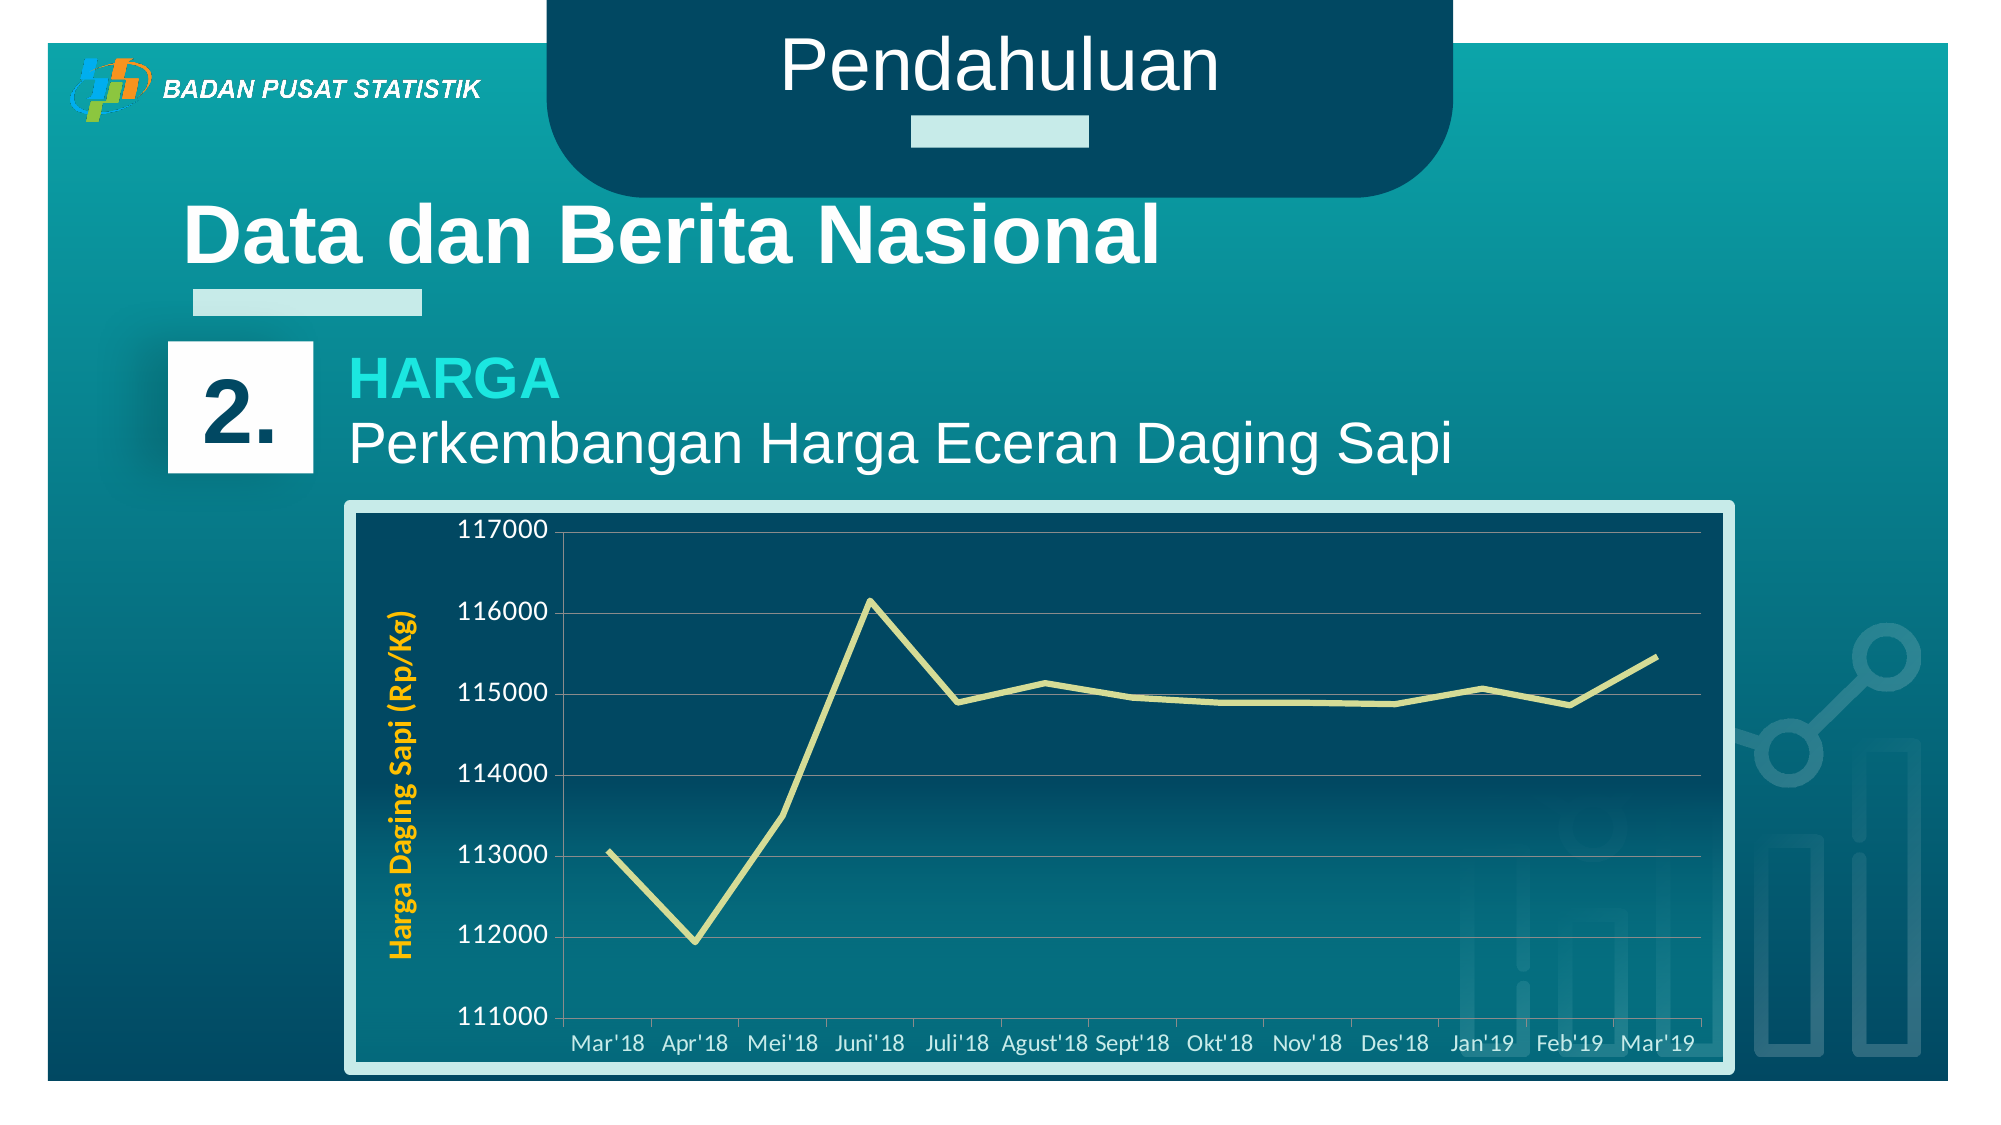

# Pendahuluan

Data dan Berita Nasional
HARGA
2.
Perkembangan Harga Eceran Daging Sapi

### Chart

| Category | Series 1 |
|---|---|
| Mar'18 | 113071.0 |
| Apr'18 | 111938.0 |
| Mei'18 | 113498.0 |
| Juni'18 | 116153.0 |
| Juli'18 | 114894.0 |
| Agust'18 | 115135.0 |
| Sept'18 | 114956.0 |
| Okt'18 | 114893.0 |
| Nov'18 | 114892.0 |
| Des'18 | 114875.0 |
| Jan'19 | 115067.0 |
| Feb'19 | 114861.0 |
| Mar'19 | 115464.0 |